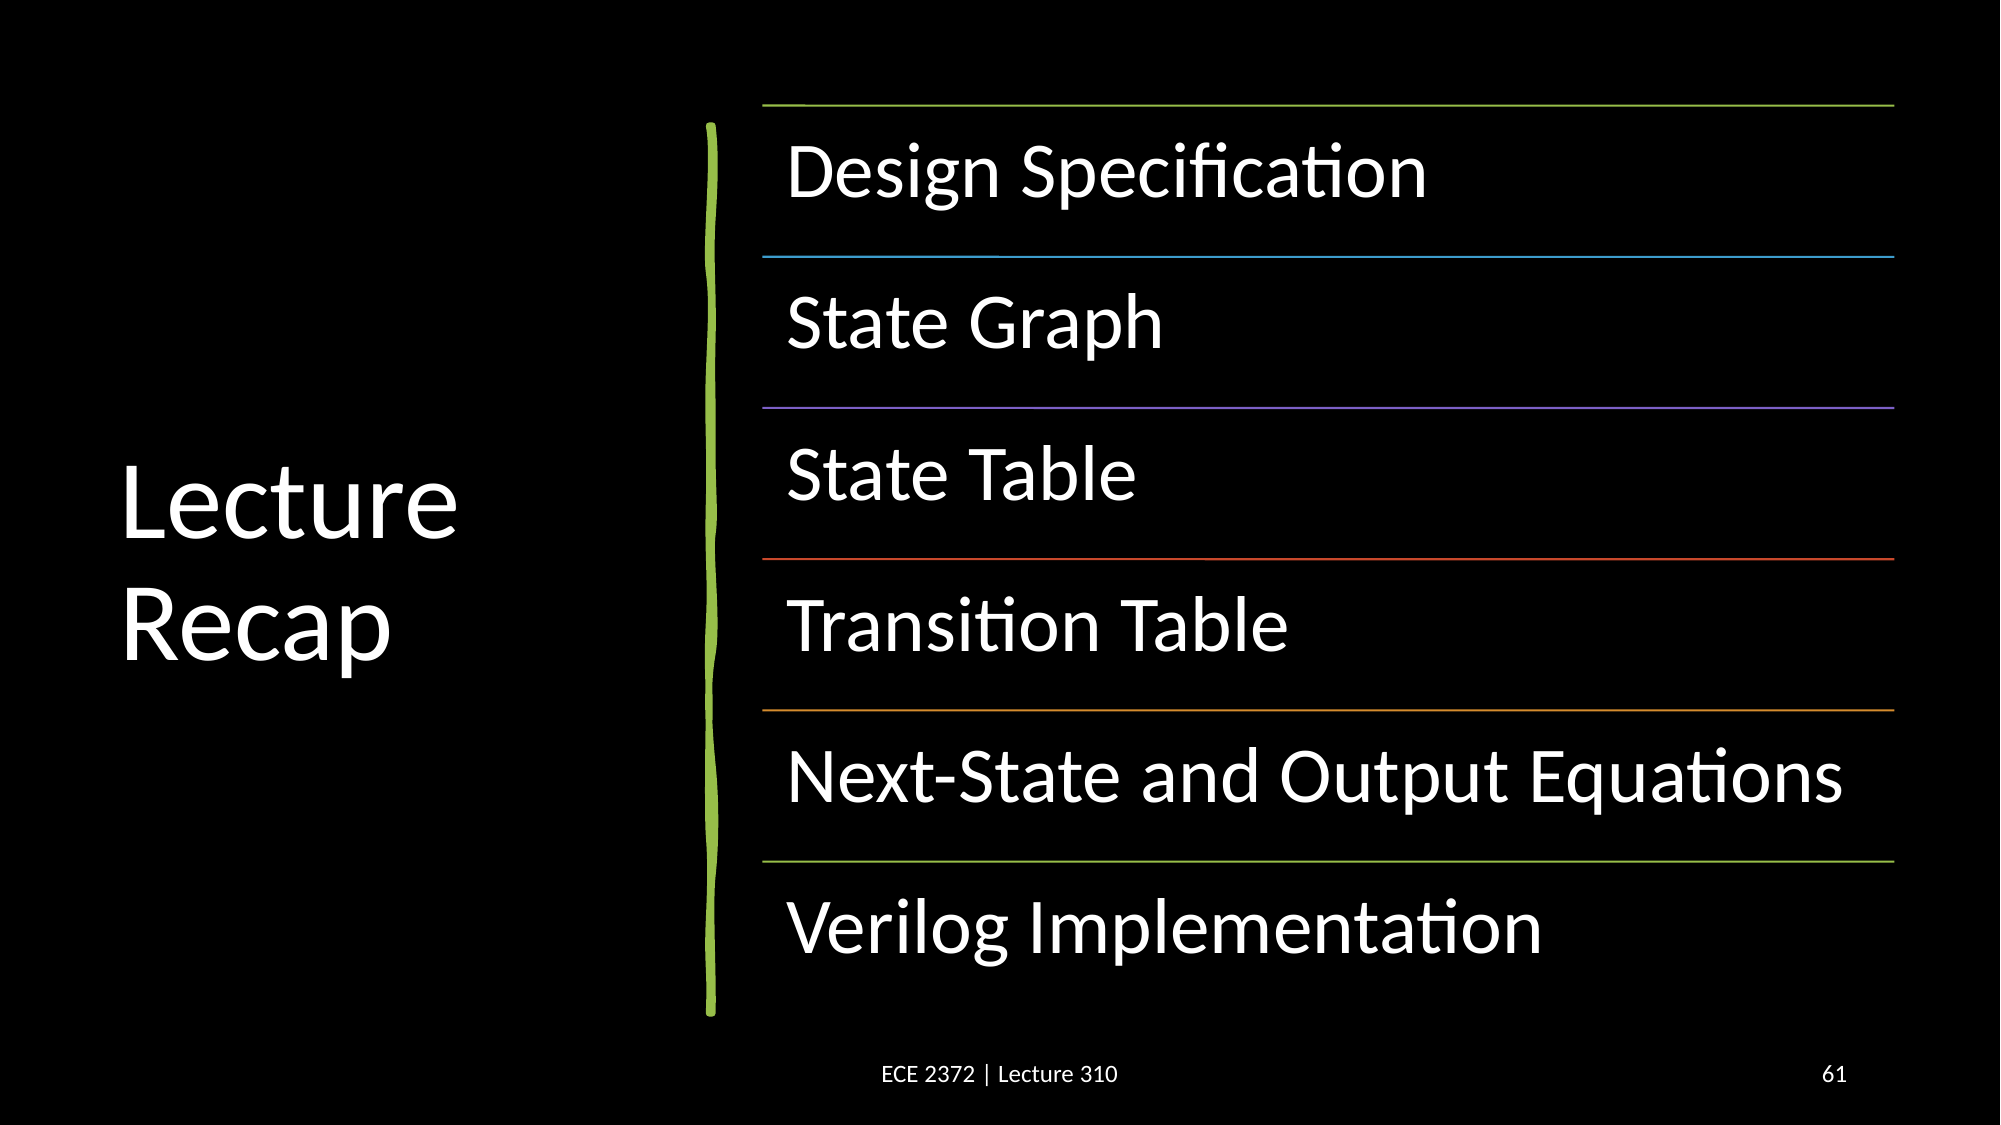

Design Specification
State Graph
State Table
Transition Table
Next-State and Output Equations
Verilog Implementation
# Lecture Recap

ECE 2372 | Lecture 310
61